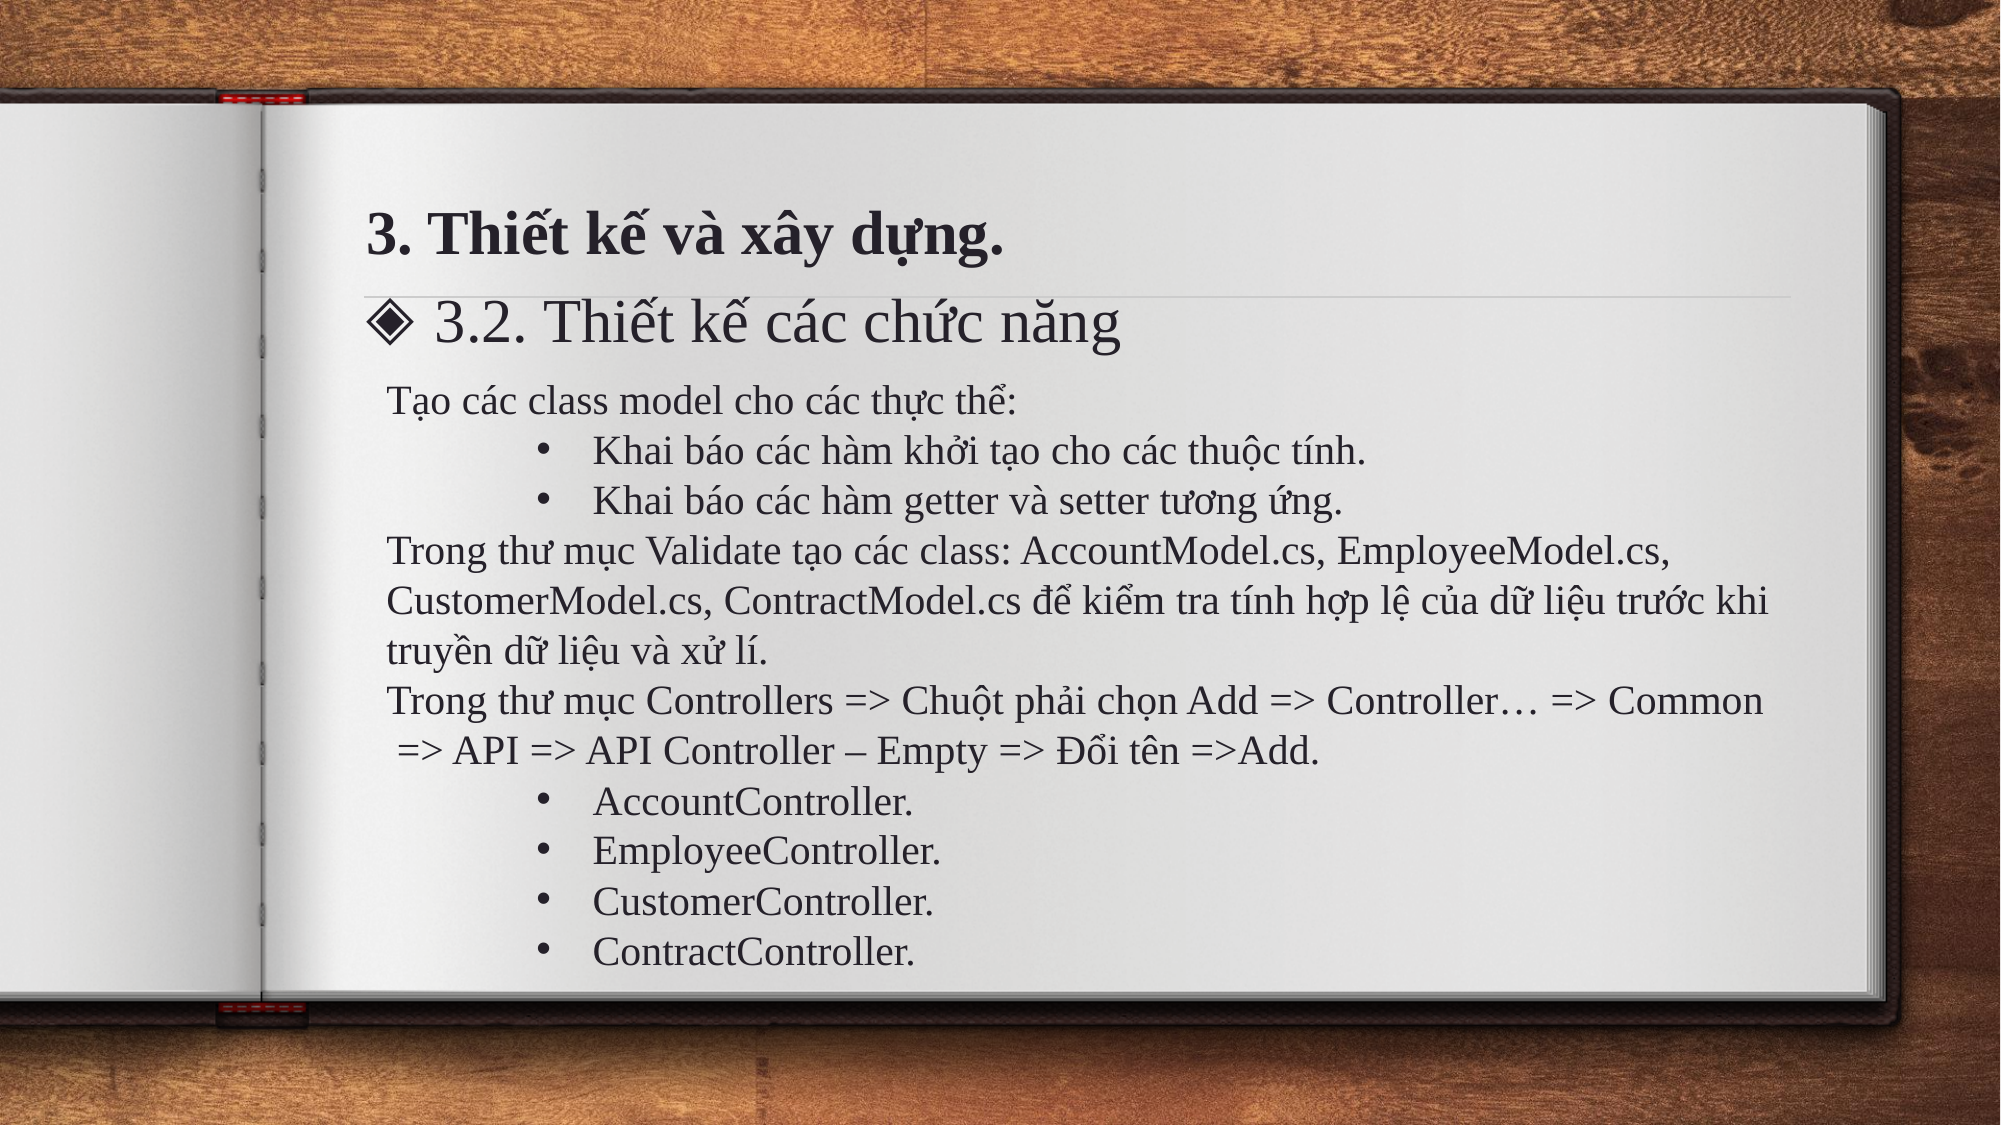

3. Thiết kế và xây dựng.
3.2. Thiết kế các chức năng
Tạo các class model cho các thực thể:
Khai báo các hàm khởi tạo cho các thuộc tính.
Khai báo các hàm getter và setter tương ứng.
Trong thư mục Validate tạo các class: AccountModel.cs, EmployeeModel.cs, CustomerModel.cs, ContractModel.cs để kiểm tra tính hợp lệ của dữ liệu trước khi truyền dữ liệu và xử lí.
Trong thư mục Controllers => Chuột phải chọn Add => Controller… => Common
 => API => API Controller – Empty => Đổi tên =>Add.
AccountController.
EmployeeController.
CustomerController.
ContractController.